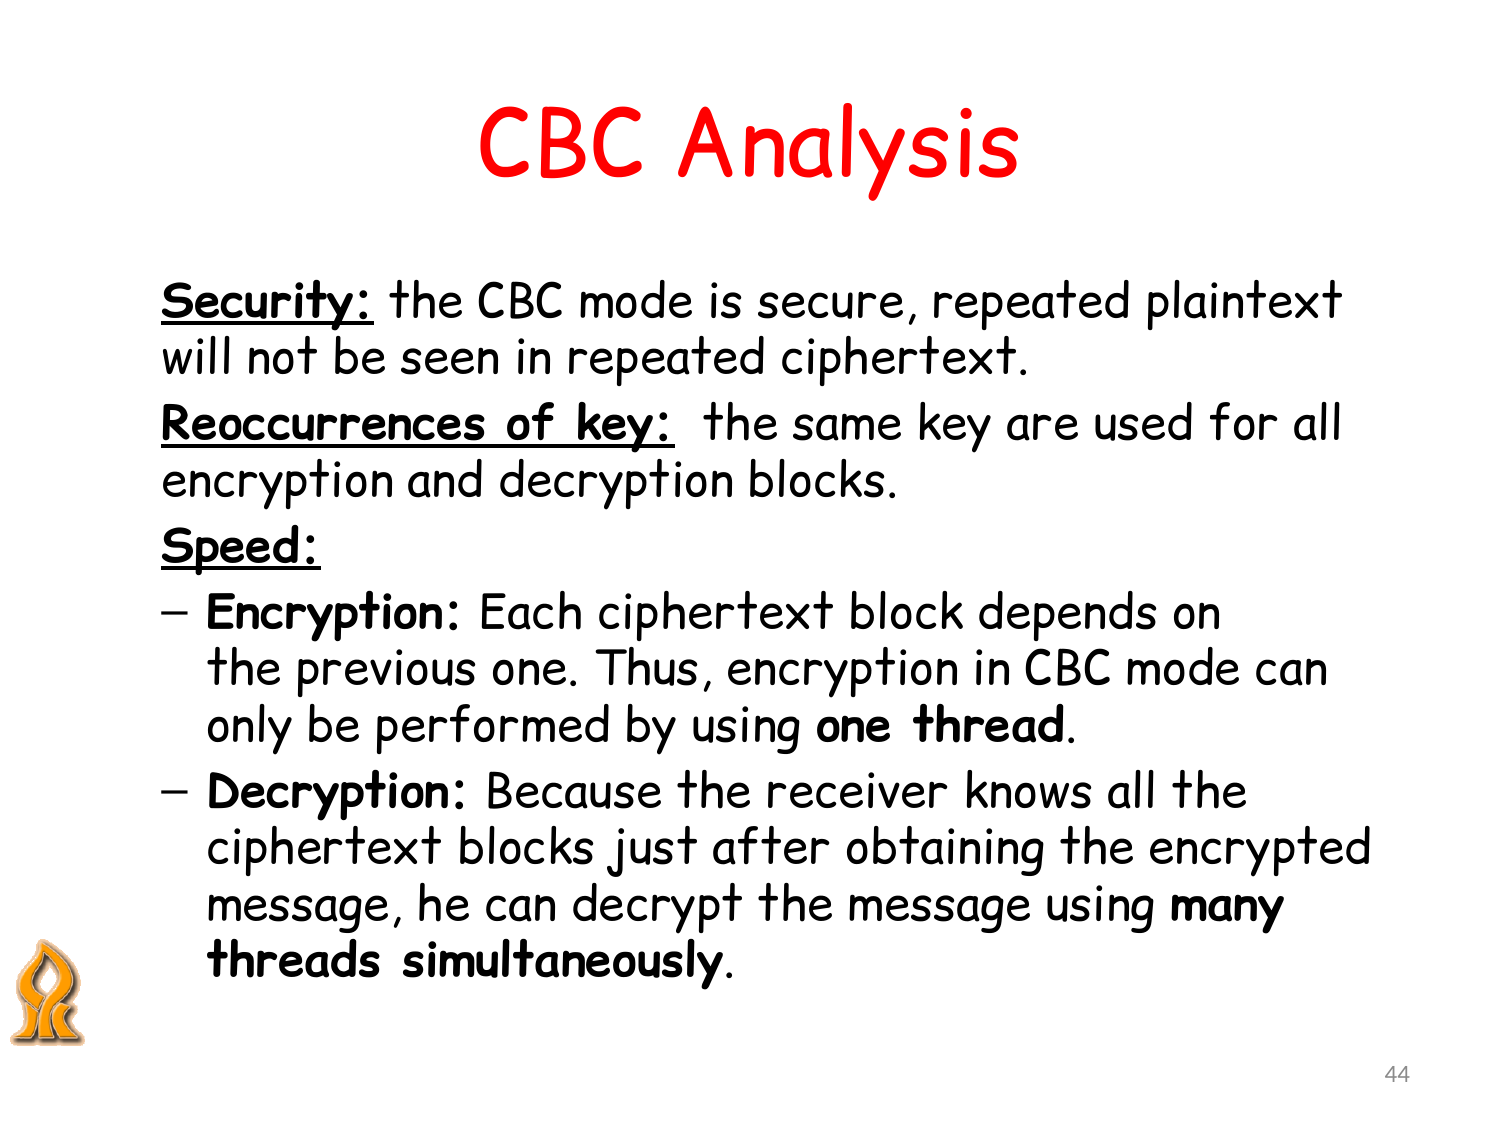

# CBC Analysis
Security: the CBC mode is secure, repeated plaintext will not be seen in repeated ciphertext.
Reoccurrences of key:  the same key are used for all encryption and decryption blocks.
Speed:
Encryption: Each ciphertext block depends on the previous one. Thus, encryption in CBC mode can only be performed by using one thread.
Decryption: Because the receiver knows all the ciphertext blocks just after obtaining the encrypted message, he can decrypt the message using many threads simultaneously.
44